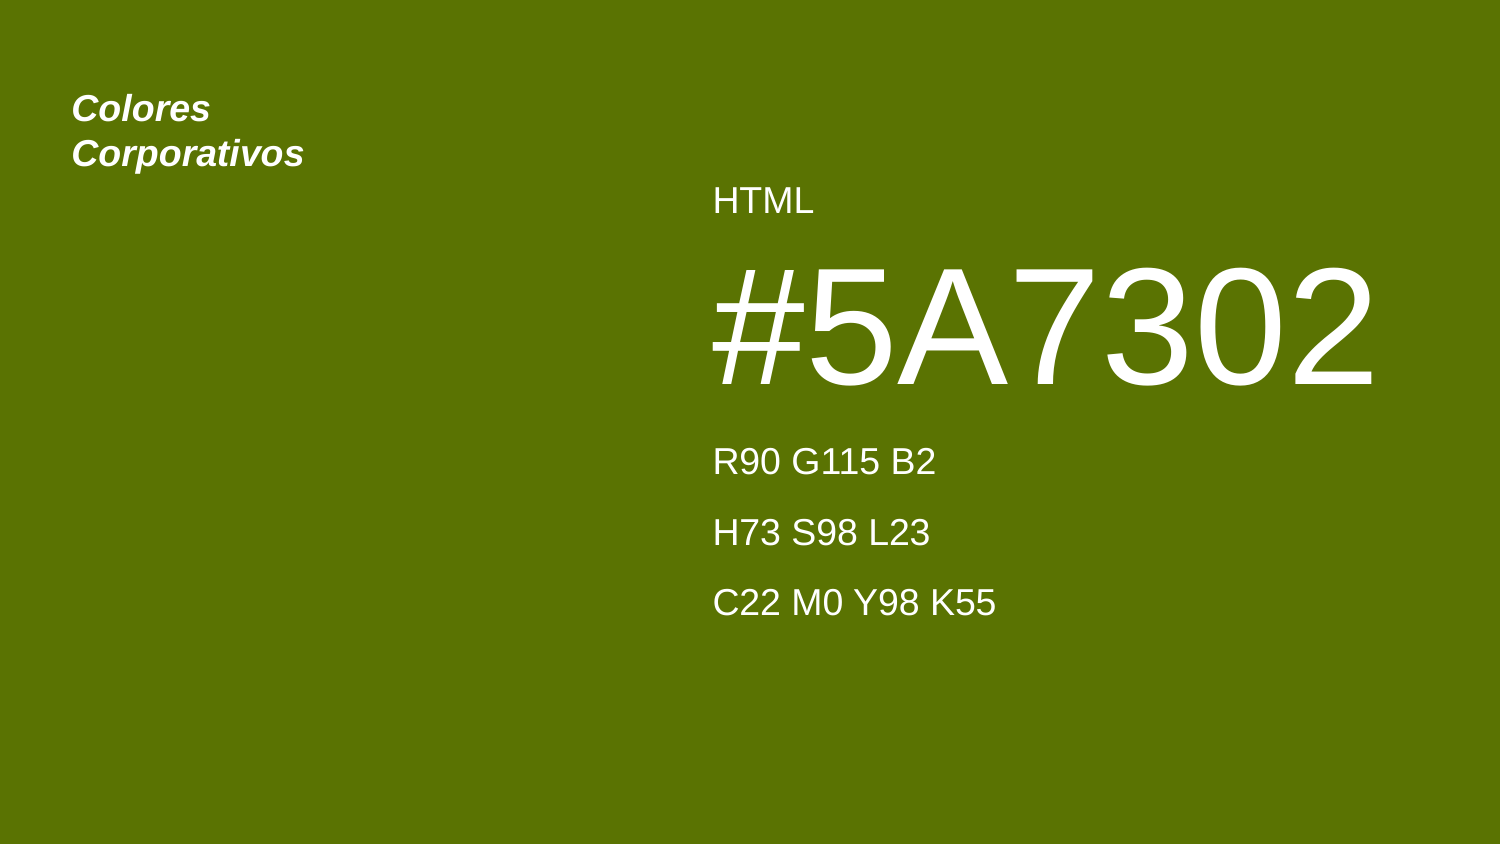

Colores Corporativos
HTML

#5A7302
R90 G115 B2
H73 S98 L23
C22 M0 Y98 K55